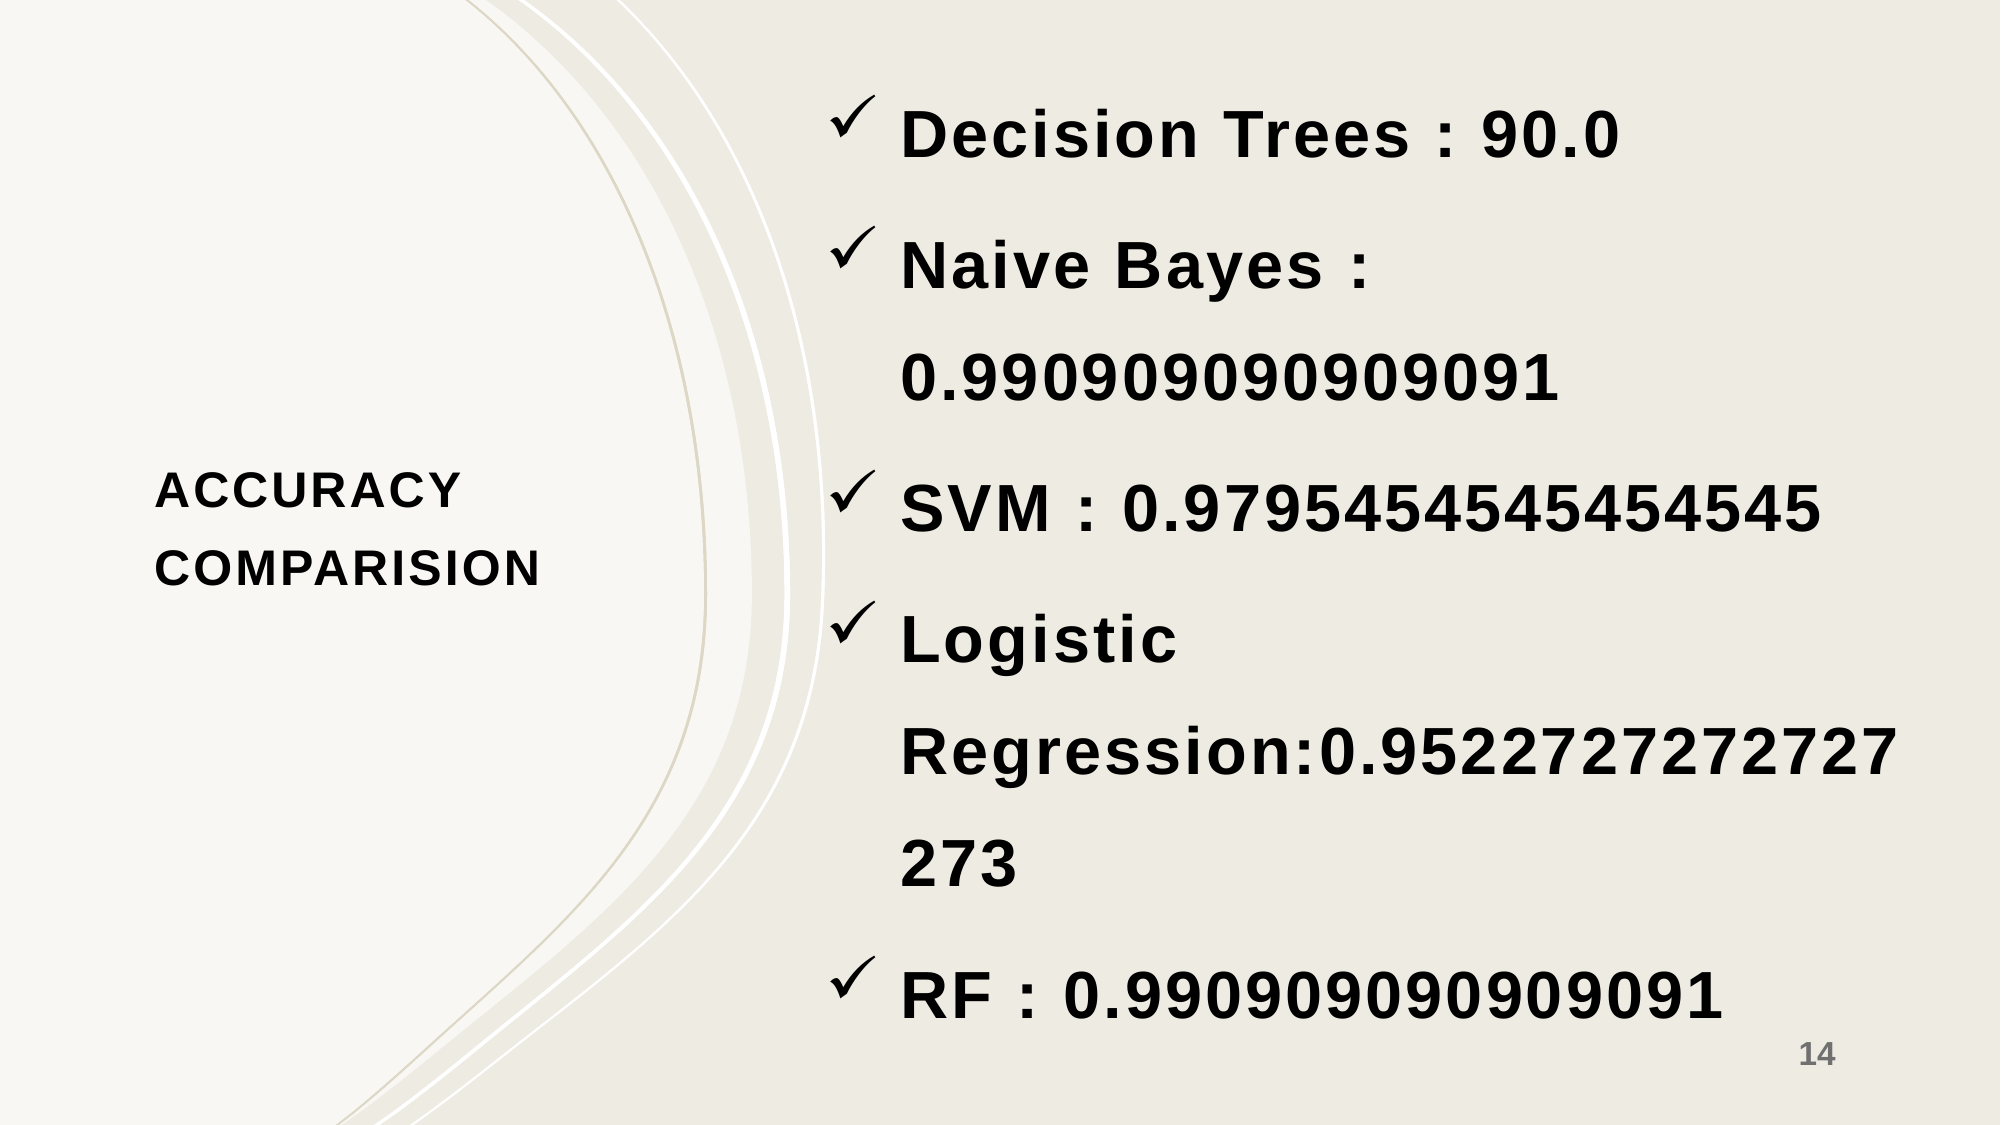

Decision Trees : 90.0
Naive Bayes : 0.990909090909091
SVM : 0.9795454545454545
Logistic Regression:0.9522727272727273
RF : 0.990909090909091

# ACCURACY COMPARISION
14